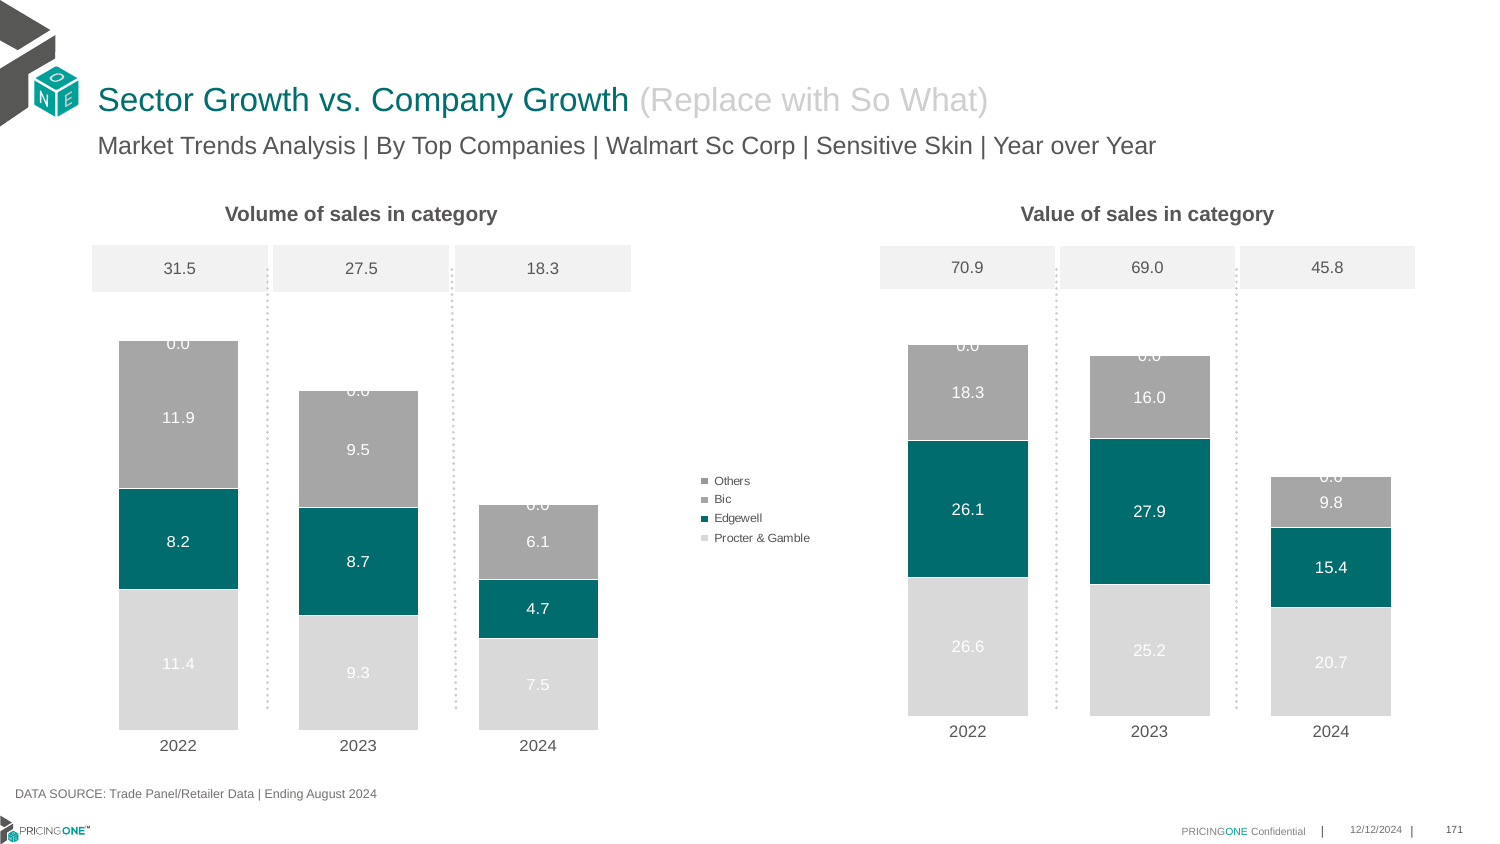

# Sector Growth vs. Company Growth (Replace with So What)
Market Trends Analysis | By Top Companies | Walmart Sc Corp | Sensitive Skin | Year over Year
| Value of sales in category |  |  |
| --- | --- | --- |
| 70.9 | 69.0 | 45.8 |
| Volume of sales in category |  |  |
| --- | --- | --- |
| 31.5 | 27.5 | 18.3 |

### Chart

| Category | Procter & Gamble | Edgewell | Bic | Others |
|---|---|---|---|---|
| 2022 | 26.550533 | 26.099729 | 18.296691 | 0.000171 |
| 2023 | 25.170693 | 27.861201 | 15.95063 | 0.000252 |
| 2024 | 20.683171 | 15.370278 | 9.783662 | 4e-05 |

### Chart

| Category | Procter & Gamble | Edgewell | Bic | Others |
|---|---|---|---|---|
| 2022 | 11.379307 | 8.199473 | 11.87743 | 0.00025 |
| 2023 | 9.322469 | 8.654797 | 9.501378 | 0.000326 |
| 2024 | 7.479636 | 4.727483 | 6.07441 | 5.1e-05 |
DATA SOURCE: Trade Panel/Retailer Data | Ending August 2024

12/12/2024
171